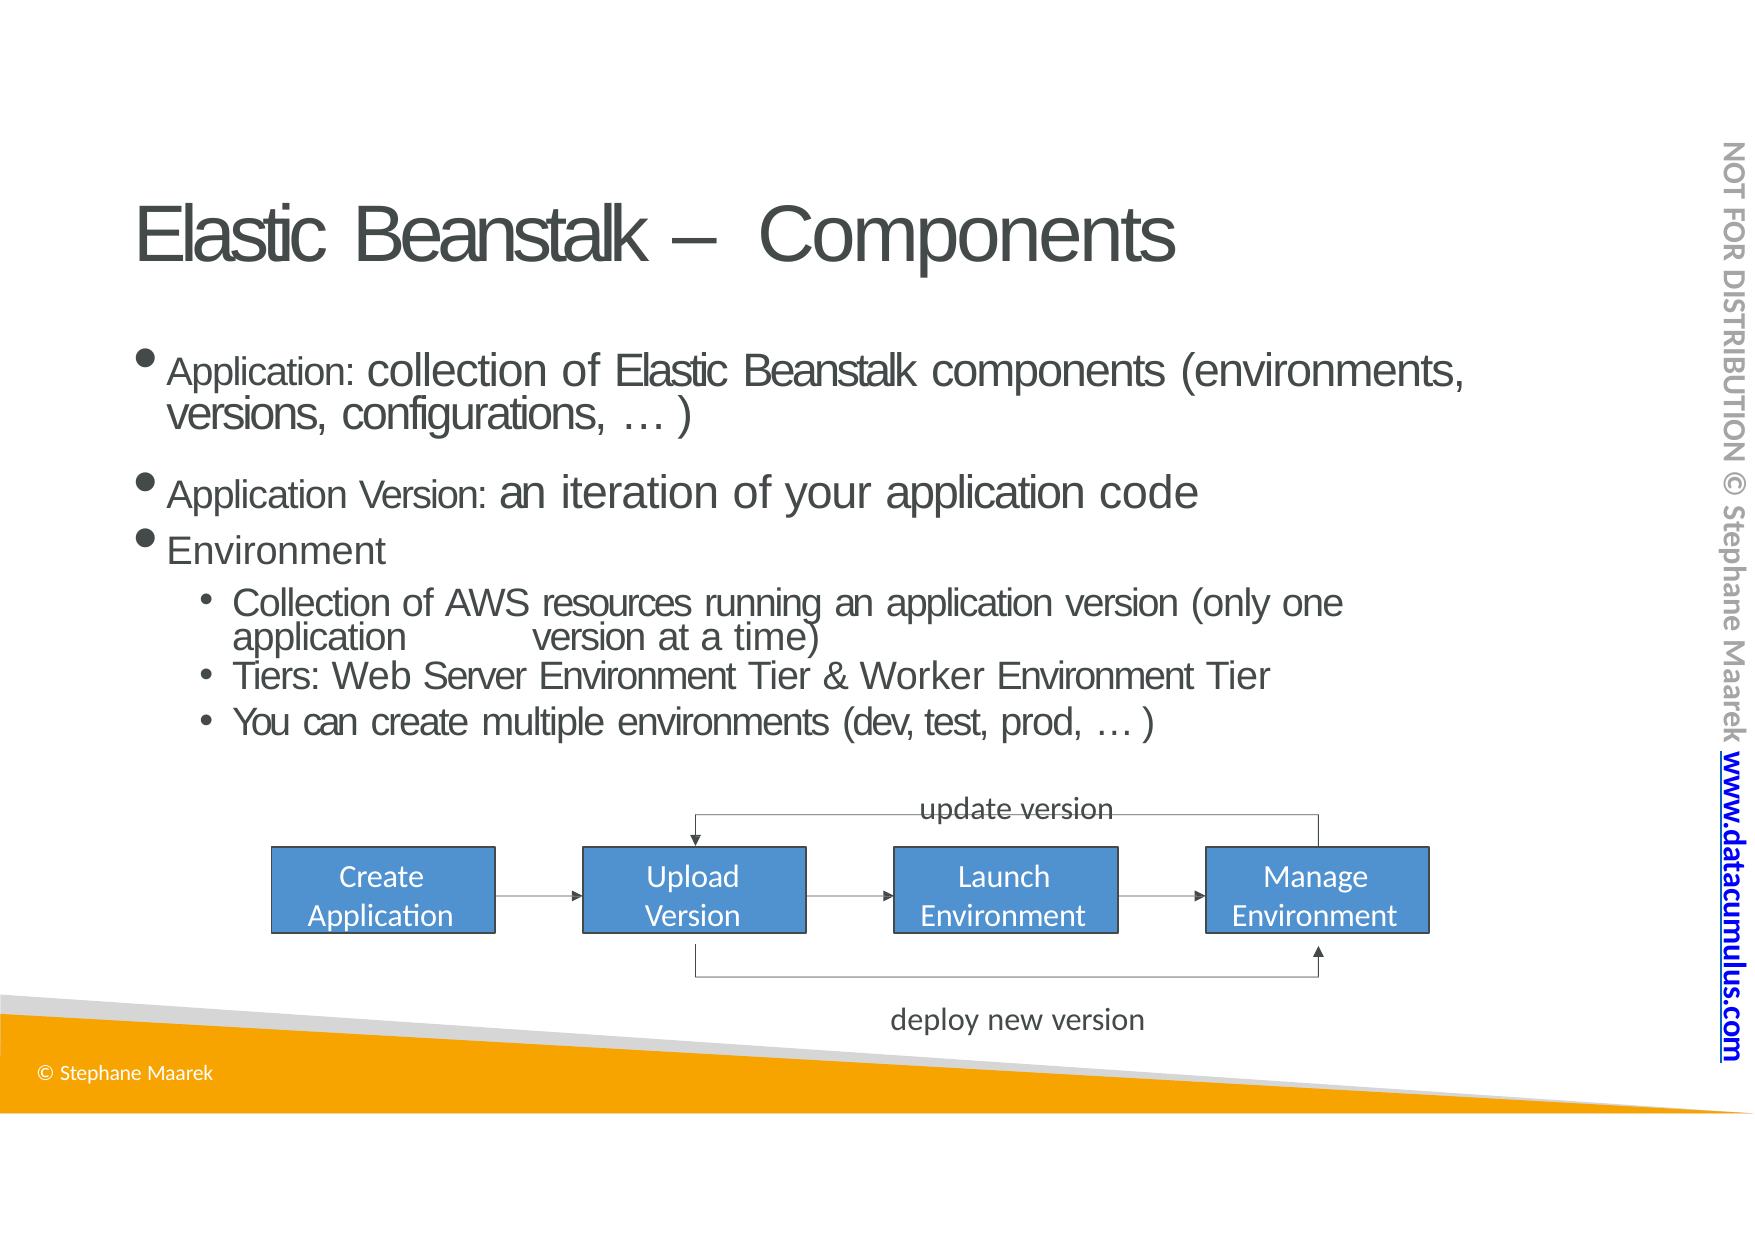

NOT FOR DISTRIBUTION © Stephane Maarek www.datacumulus.com
# Elastic Beanstalk – Components
Application: collection of Elastic Beanstalk components (environments, versions, configurations, …)
Application Version: an iteration of your application code
Environment
Collection of AWS resources running an application version (only one application 	version at a time)
Tiers: Web Server Environment Tier & Worker Environment Tier
You can create multiple environments (dev, test, prod, …)
update version

Create Application
Upload Version
Launch Environment
Manage Environment

deploy new version
© Stephane Maarek